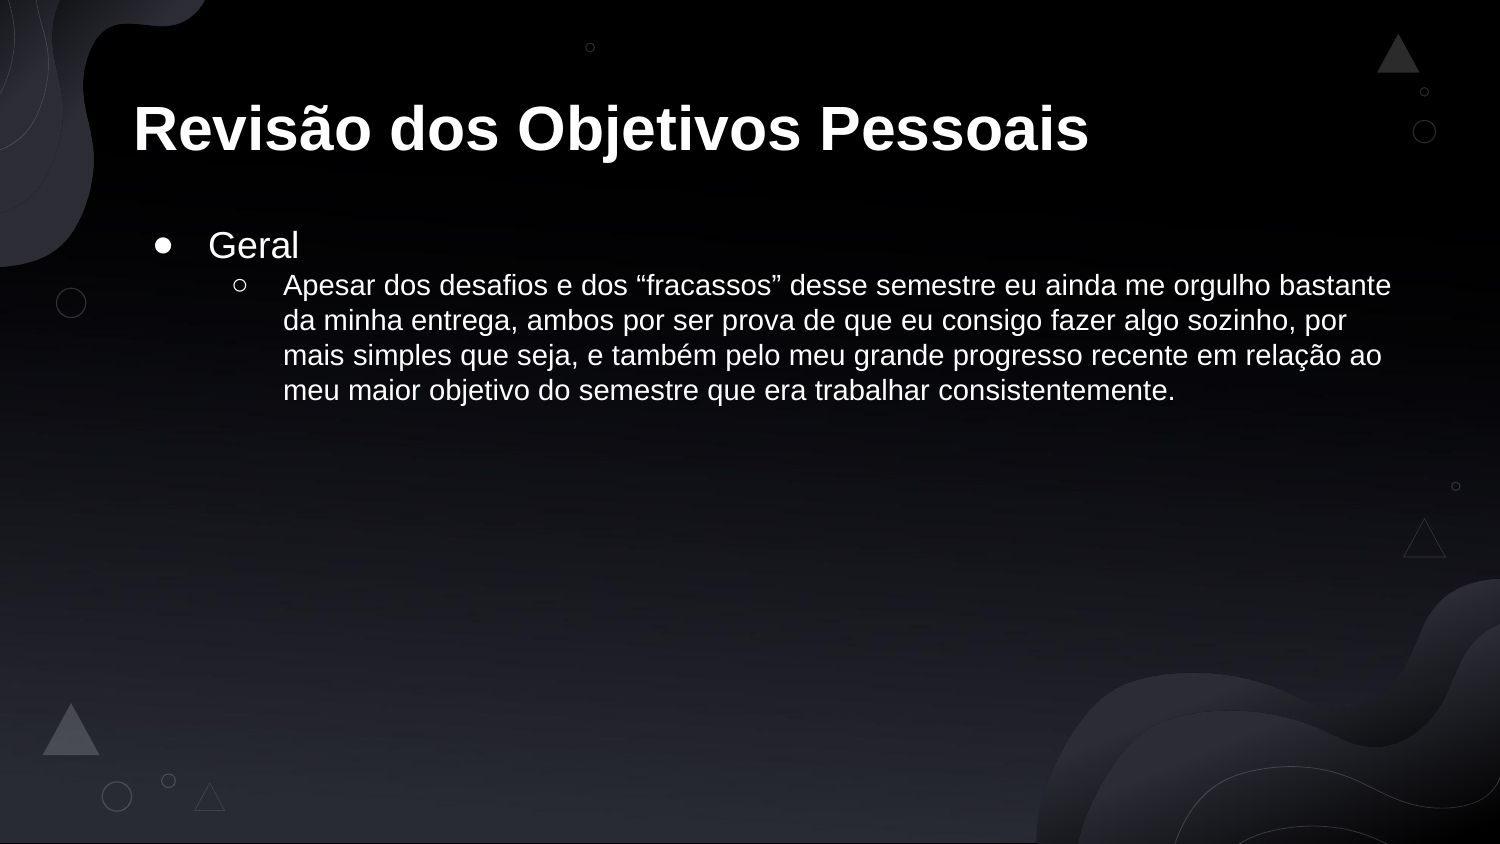

# Revisão dos Objetivos Pessoais
Geral
Apesar dos desafios e dos “fracassos” desse semestre eu ainda me orgulho bastante da minha entrega, ambos por ser prova de que eu consigo fazer algo sozinho, por mais simples que seja, e também pelo meu grande progresso recente em relação ao meu maior objetivo do semestre que era trabalhar consistentemente.